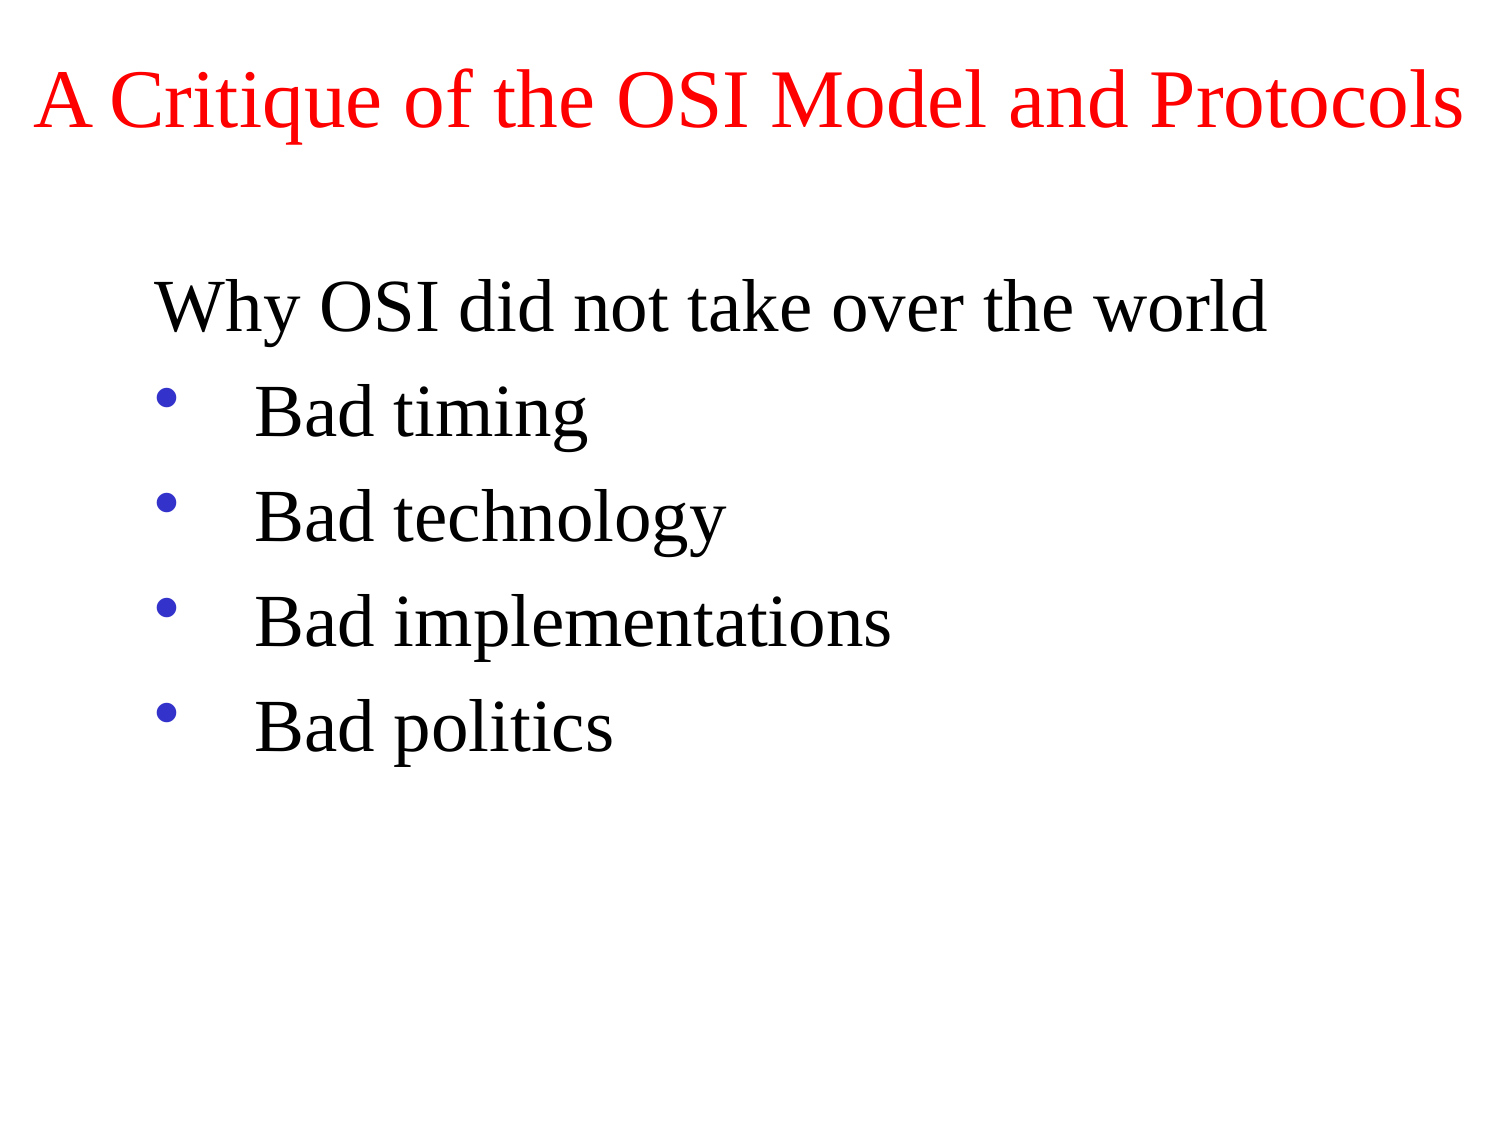

# A Critique of the OSI Model and Protocols
Why OSI did not take over the world
Bad timing
Bad technology
Bad implementations
Bad politics